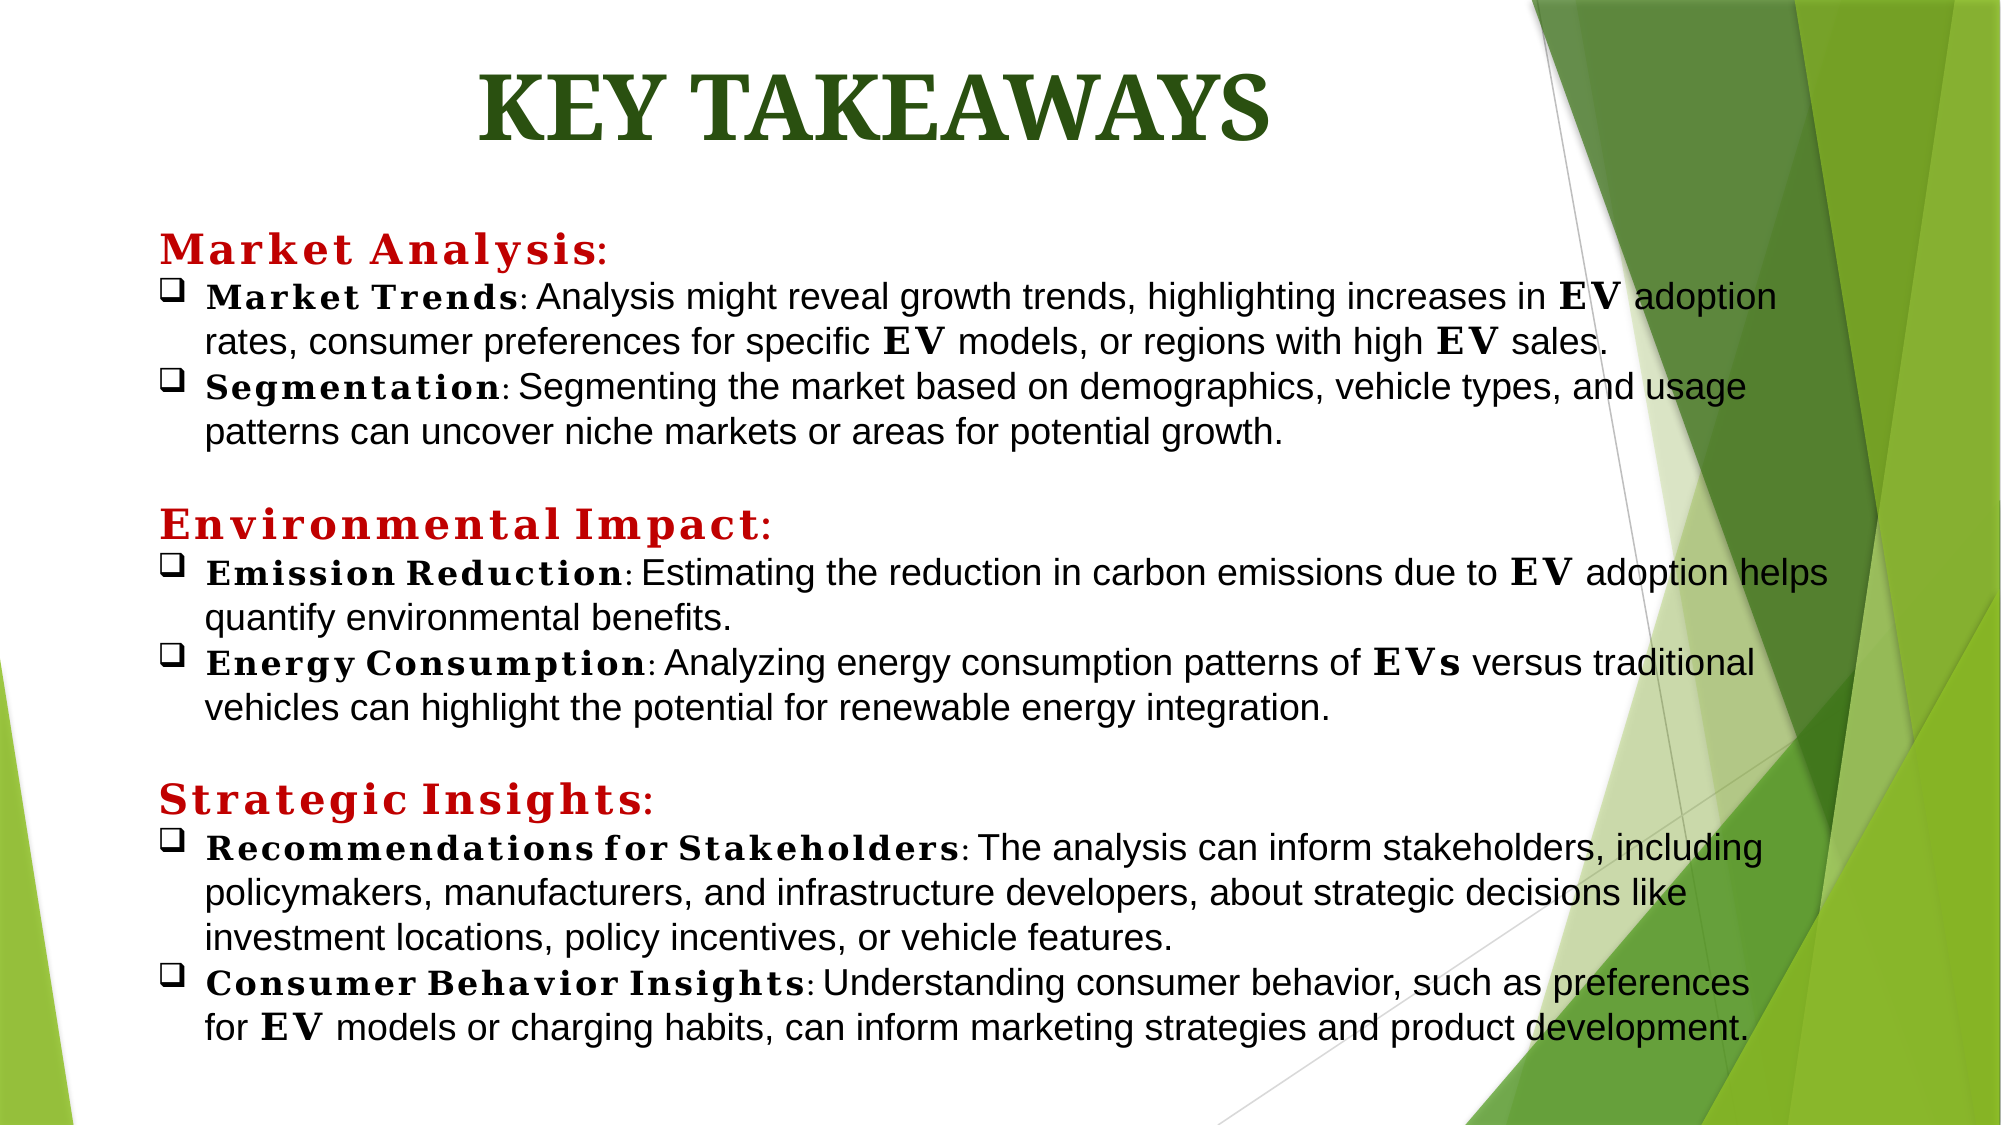

KEY TAKEAWAYS
𝐌𝐚𝐫𝐤𝐞𝐭 𝐀𝐧𝐚𝐥𝐲𝐬𝐢𝐬:
𝐌𝐚𝐫𝐤𝐞𝐭 𝐓𝐫𝐞𝐧𝐝𝐬: Analysis might reveal growth trends, highlighting increases in 𝐄𝐕 adoption rates, consumer preferences for specific 𝐄𝐕 models, or regions with high 𝐄𝐕 sales.
𝐒𝐞𝐠𝐦𝐞𝐧𝐭𝐚𝐭𝐢𝐨𝐧: Segmenting the market based on demographics, vehicle types, and usage patterns can uncover niche markets or areas for potential growth.

𝐄𝐧𝐯𝐢𝐫𝐨𝐧𝐦𝐞𝐧𝐭𝐚𝐥 𝐈𝐦𝐩𝐚𝐜𝐭:
𝐄𝐦𝐢𝐬𝐬𝐢𝐨𝐧 𝐑𝐞𝐝𝐮𝐜𝐭𝐢𝐨𝐧: Estimating the reduction in carbon emissions due to 𝐄𝐕 adoption helps quantify environmental benefits.
𝐄𝐧𝐞𝐫𝐠𝐲 𝐂𝐨𝐧𝐬𝐮𝐦𝐩𝐭𝐢𝐨𝐧: Analyzing energy consumption patterns of 𝐄𝐕𝐬 versus traditional vehicles can highlight the potential for renewable energy integration.

𝐒𝐭𝐫𝐚𝐭𝐞𝐠𝐢𝐜 𝐈𝐧𝐬𝐢𝐠𝐡𝐭𝐬:
𝐑𝐞𝐜𝐨𝐦𝐦𝐞𝐧𝐝𝐚𝐭𝐢𝐨𝐧𝐬 𝐟𝐨𝐫 𝐒𝐭𝐚𝐤𝐞𝐡𝐨𝐥𝐝𝐞𝐫𝐬: The analysis can inform stakeholders, including policymakers, manufacturers, and infrastructure developers, about strategic decisions like investment locations, policy incentives, or vehicle features.
𝐂𝐨𝐧𝐬𝐮𝐦𝐞𝐫 𝐁𝐞𝐡𝐚𝐯𝐢𝐨𝐫 𝐈𝐧𝐬𝐢𝐠𝐡𝐭𝐬: Understanding consumer behavior, such as preferences for 𝐄𝐕 models or charging habits, can inform marketing strategies and product development.